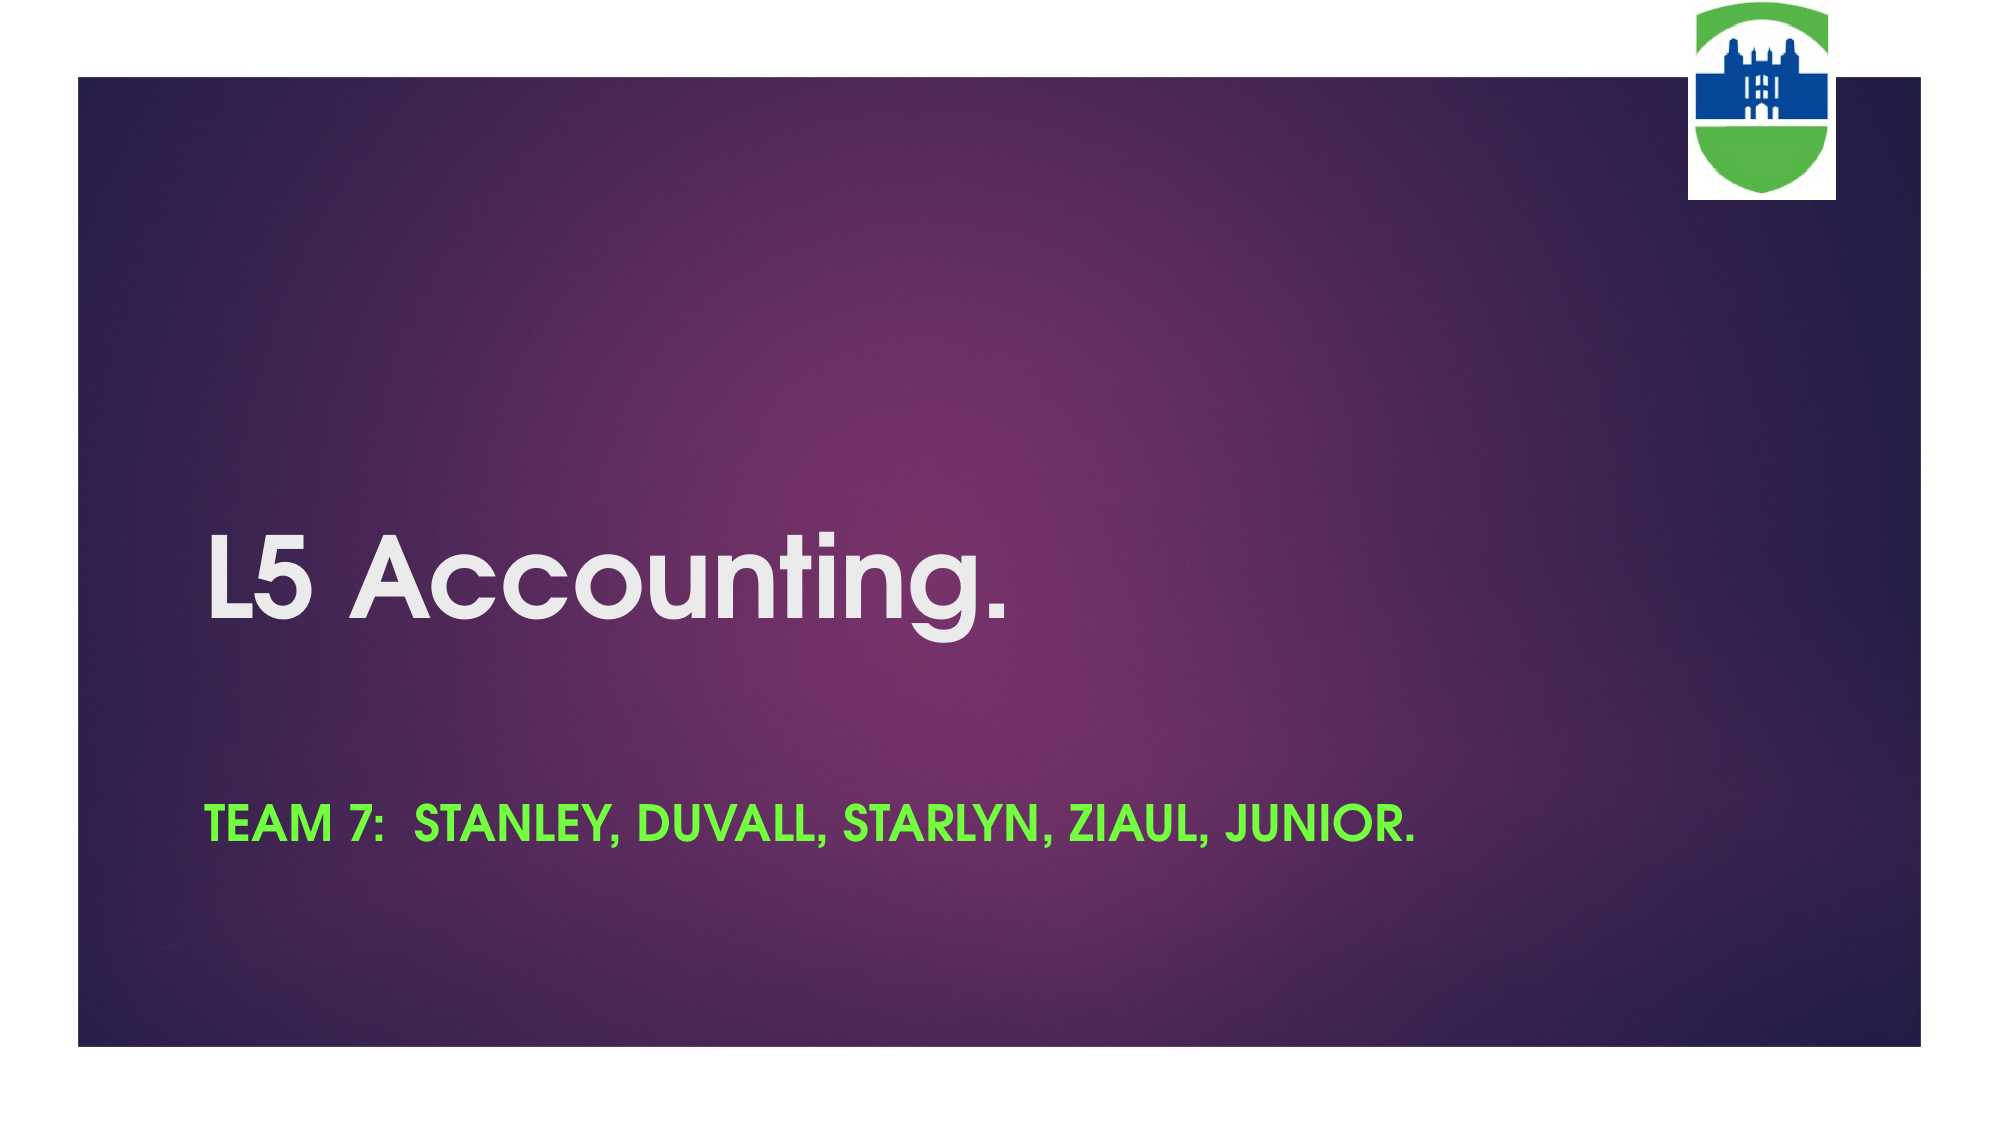

# L5 Accounting.
Team 7:  Stanley, Duvall, Starlyn, zIaul, junior.